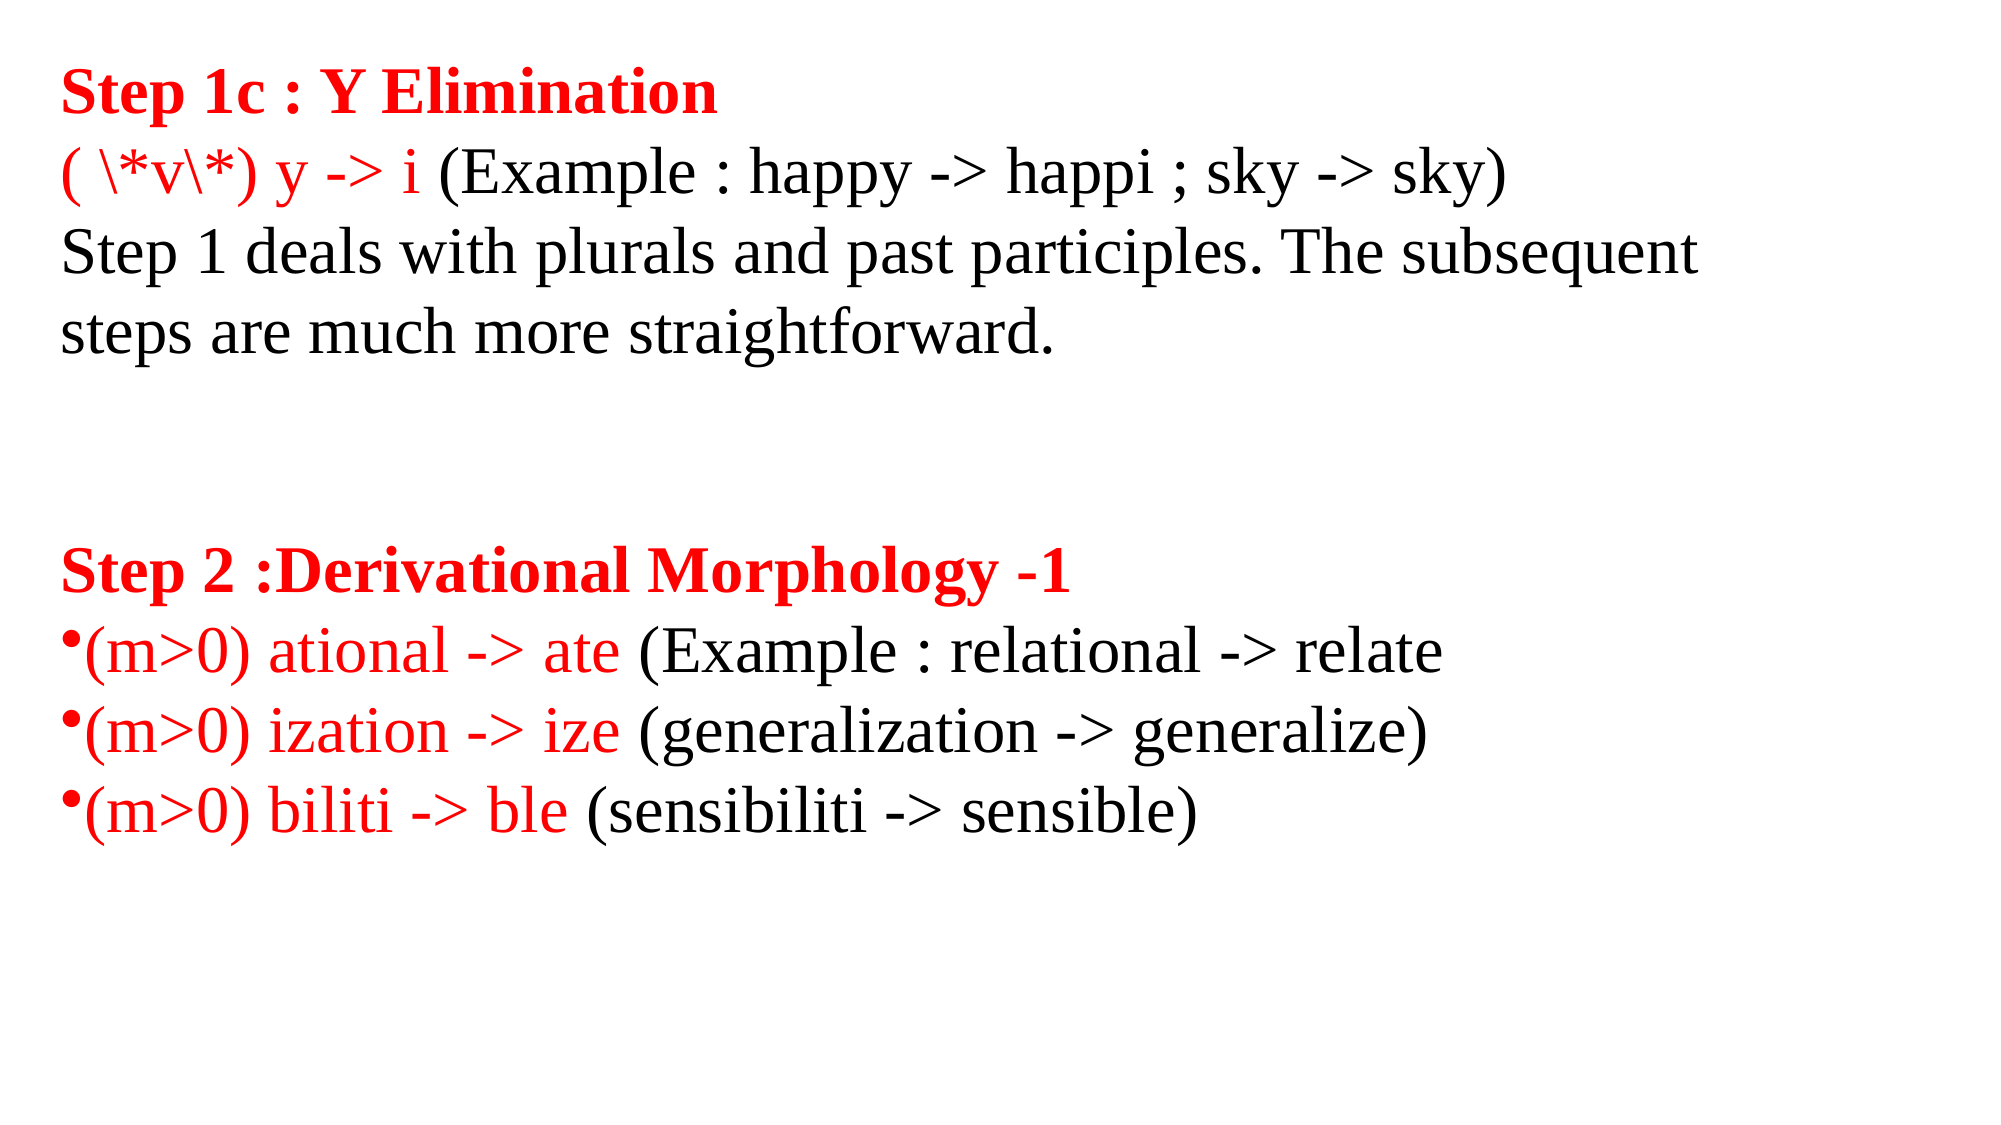

Step 1c : Y Elimination
( \*v\*) y -> i (Example : happy -> happi ; sky -> sky)
Step 1 deals with plurals and past participles. The subsequent steps are much more straightforward.

Step 2 :Derivational Morphology -1
(m>0) ational -> ate (Example : relational -> relate
(m>0) ization -> ize (generalization -> generalize)
(m>0) biliti -> ble (sensibiliti -> sensible)